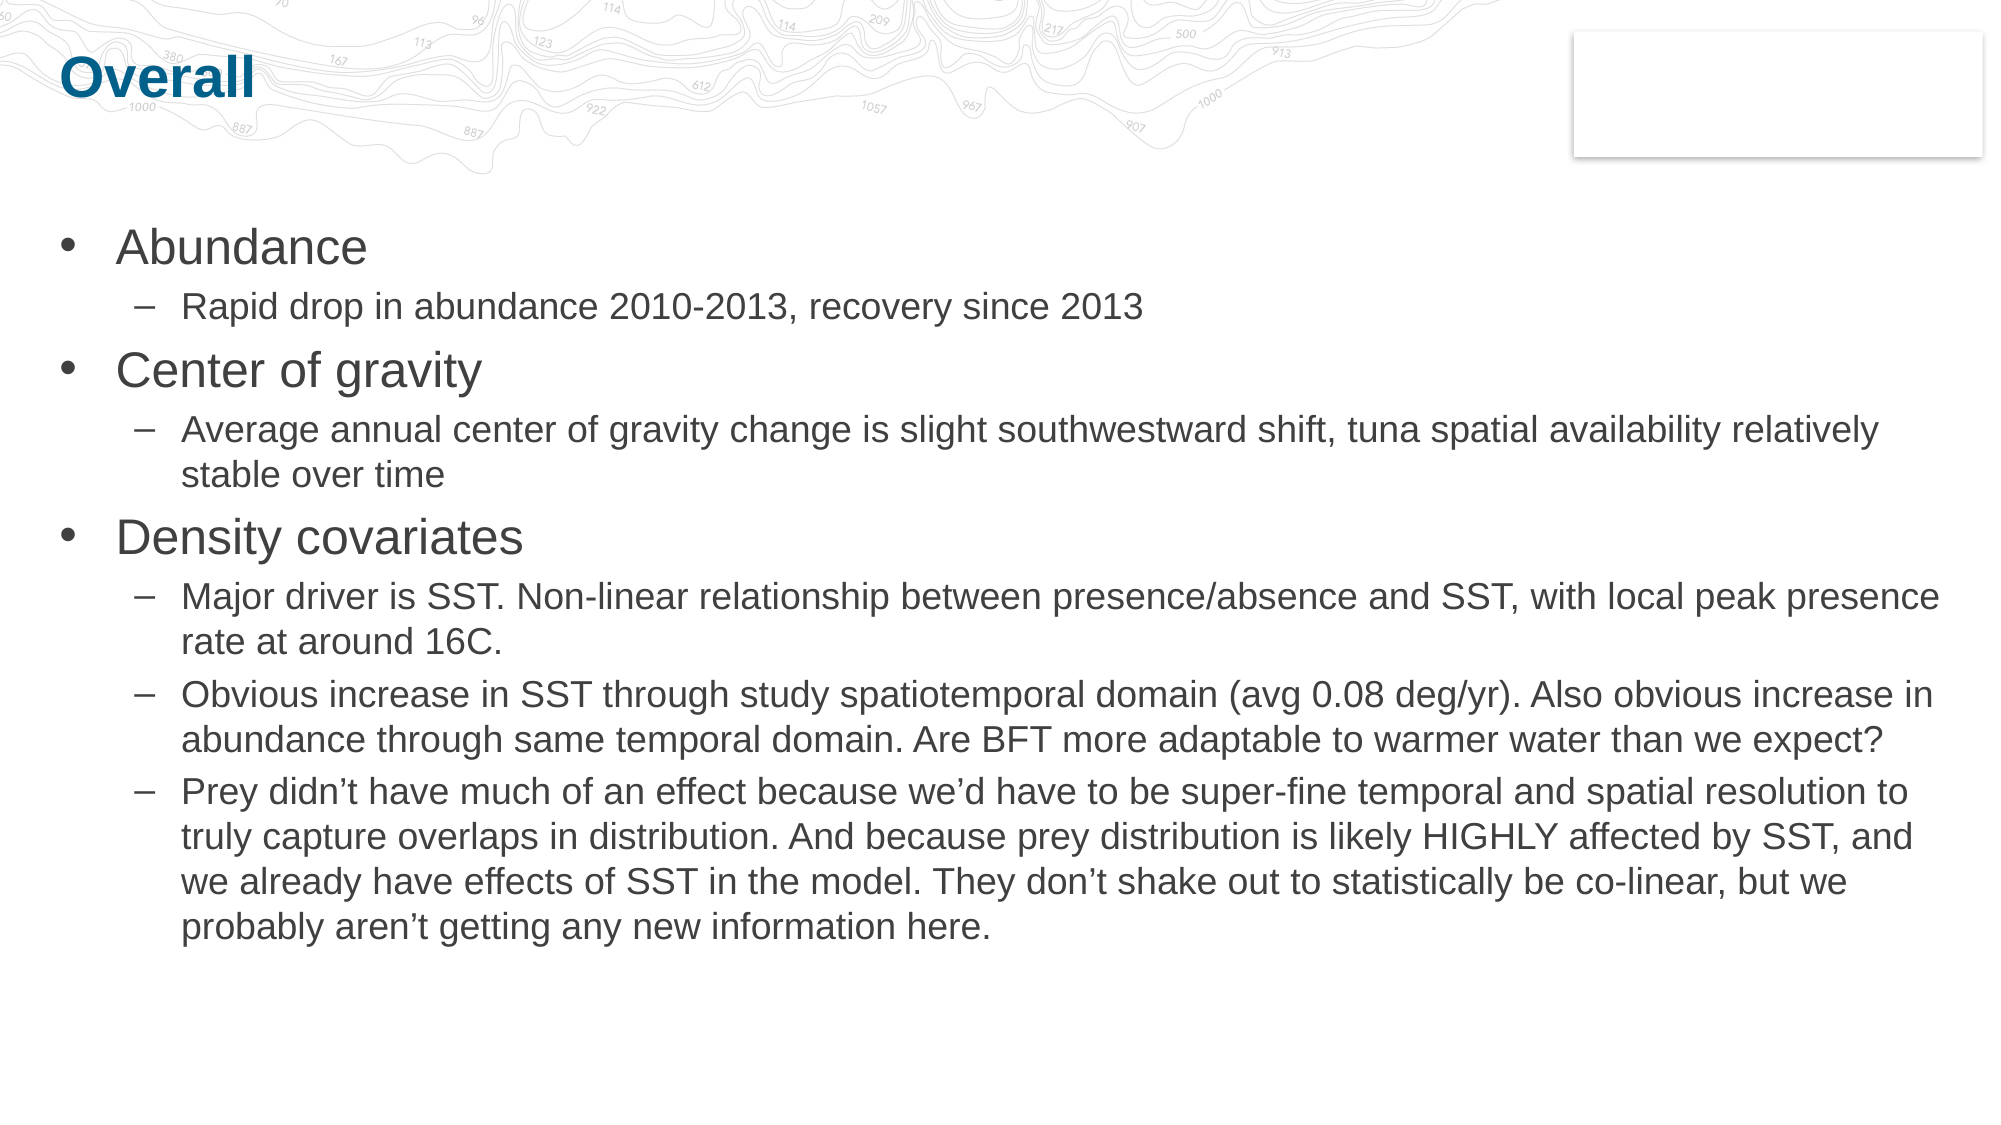

# Overall

Abundance
Rapid drop in abundance 2010-2013, recovery since 2013
Center of gravity
Average annual center of gravity change is slight southwestward shift, tuna spatial availability relatively stable over time
Density covariates
Major driver is SST. Non-linear relationship between presence/absence and SST, with local peak presence rate at around 16C.
Obvious increase in SST through study spatiotemporal domain (avg 0.08 deg/yr). Also obvious increase in abundance through same temporal domain. Are BFT more adaptable to warmer water than we expect?
Prey didn’t have much of an effect because we’d have to be super-fine temporal and spatial resolution to truly capture overlaps in distribution. And because prey distribution is likely HIGHLY affected by SST, and we already have effects of SST in the model. They don’t shake out to statistically be co-linear, but we probably aren’t getting any new information here.